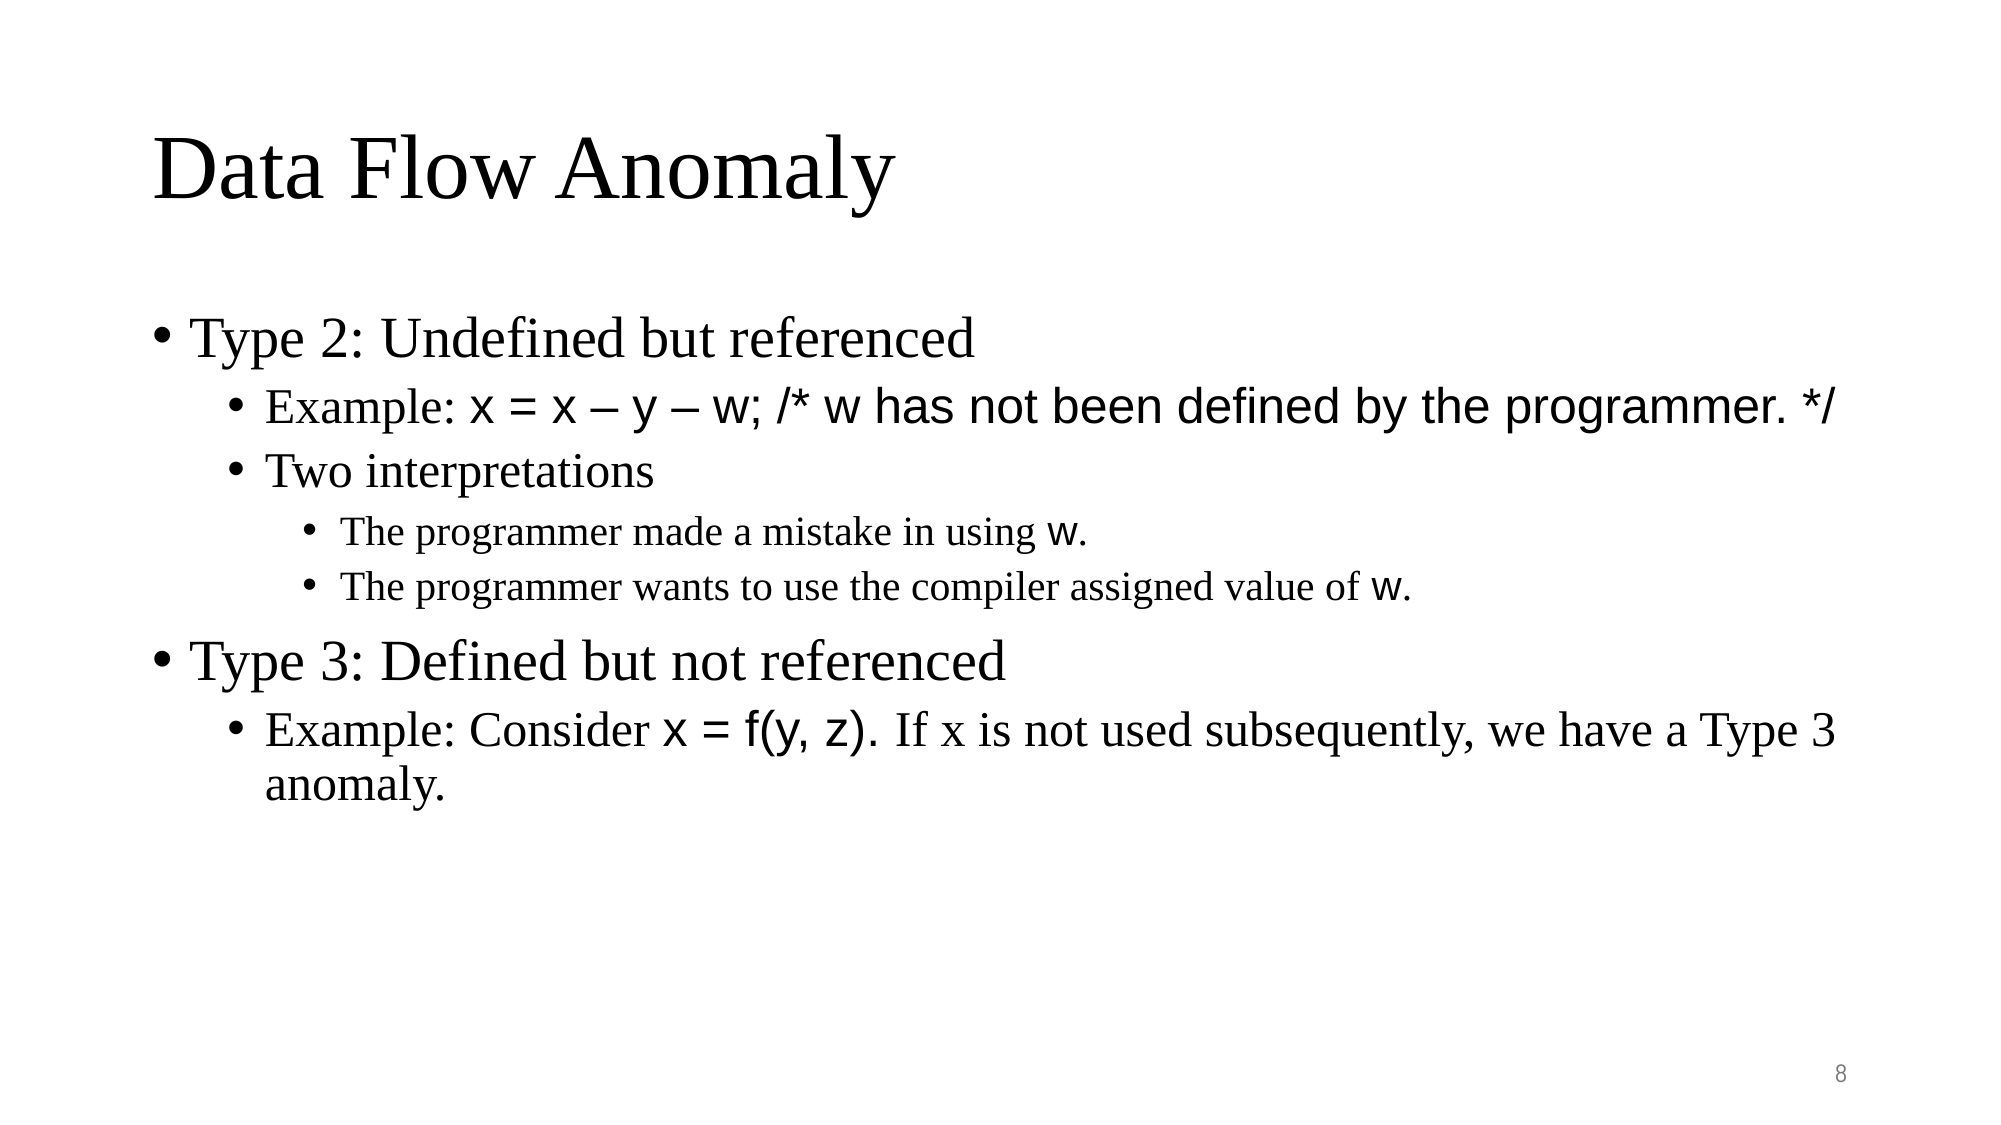

# Data Flow Anomaly
Type 2: Undefined but referenced
Example: x = x – y – w; /* w has not been defined by the programmer. */
Two interpretations
The programmer made a mistake in using w.
The programmer wants to use the compiler assigned value of w.
Type 3: Defined but not referenced
Example: Consider x = f(y, z). If x is not used subsequently, we have a Type 3 anomaly.

8